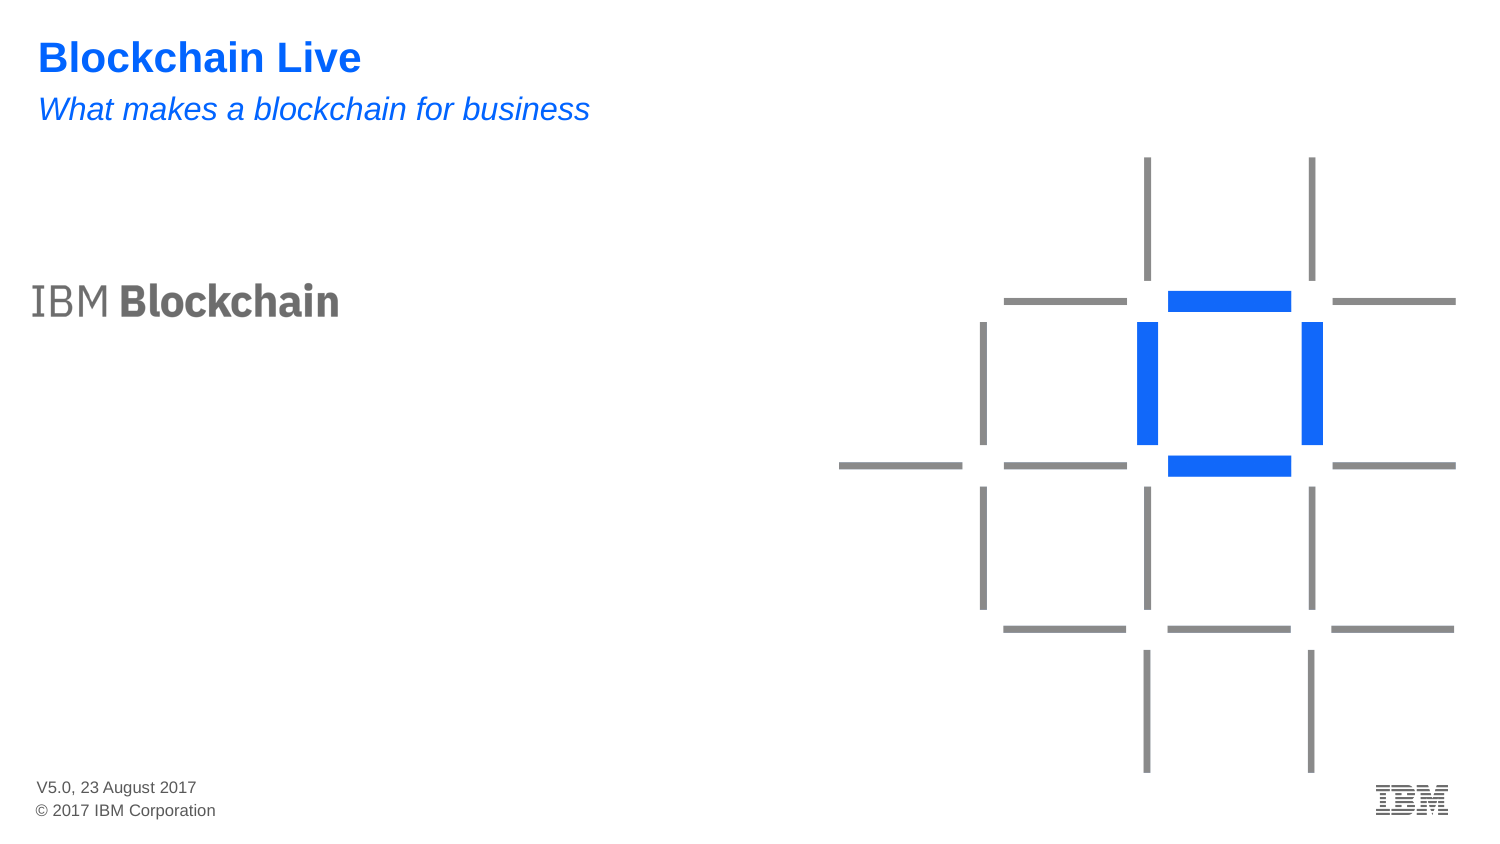

Blockchain Live
What makes a blockchain for business
V5.0
V5.0, 23 August 2017